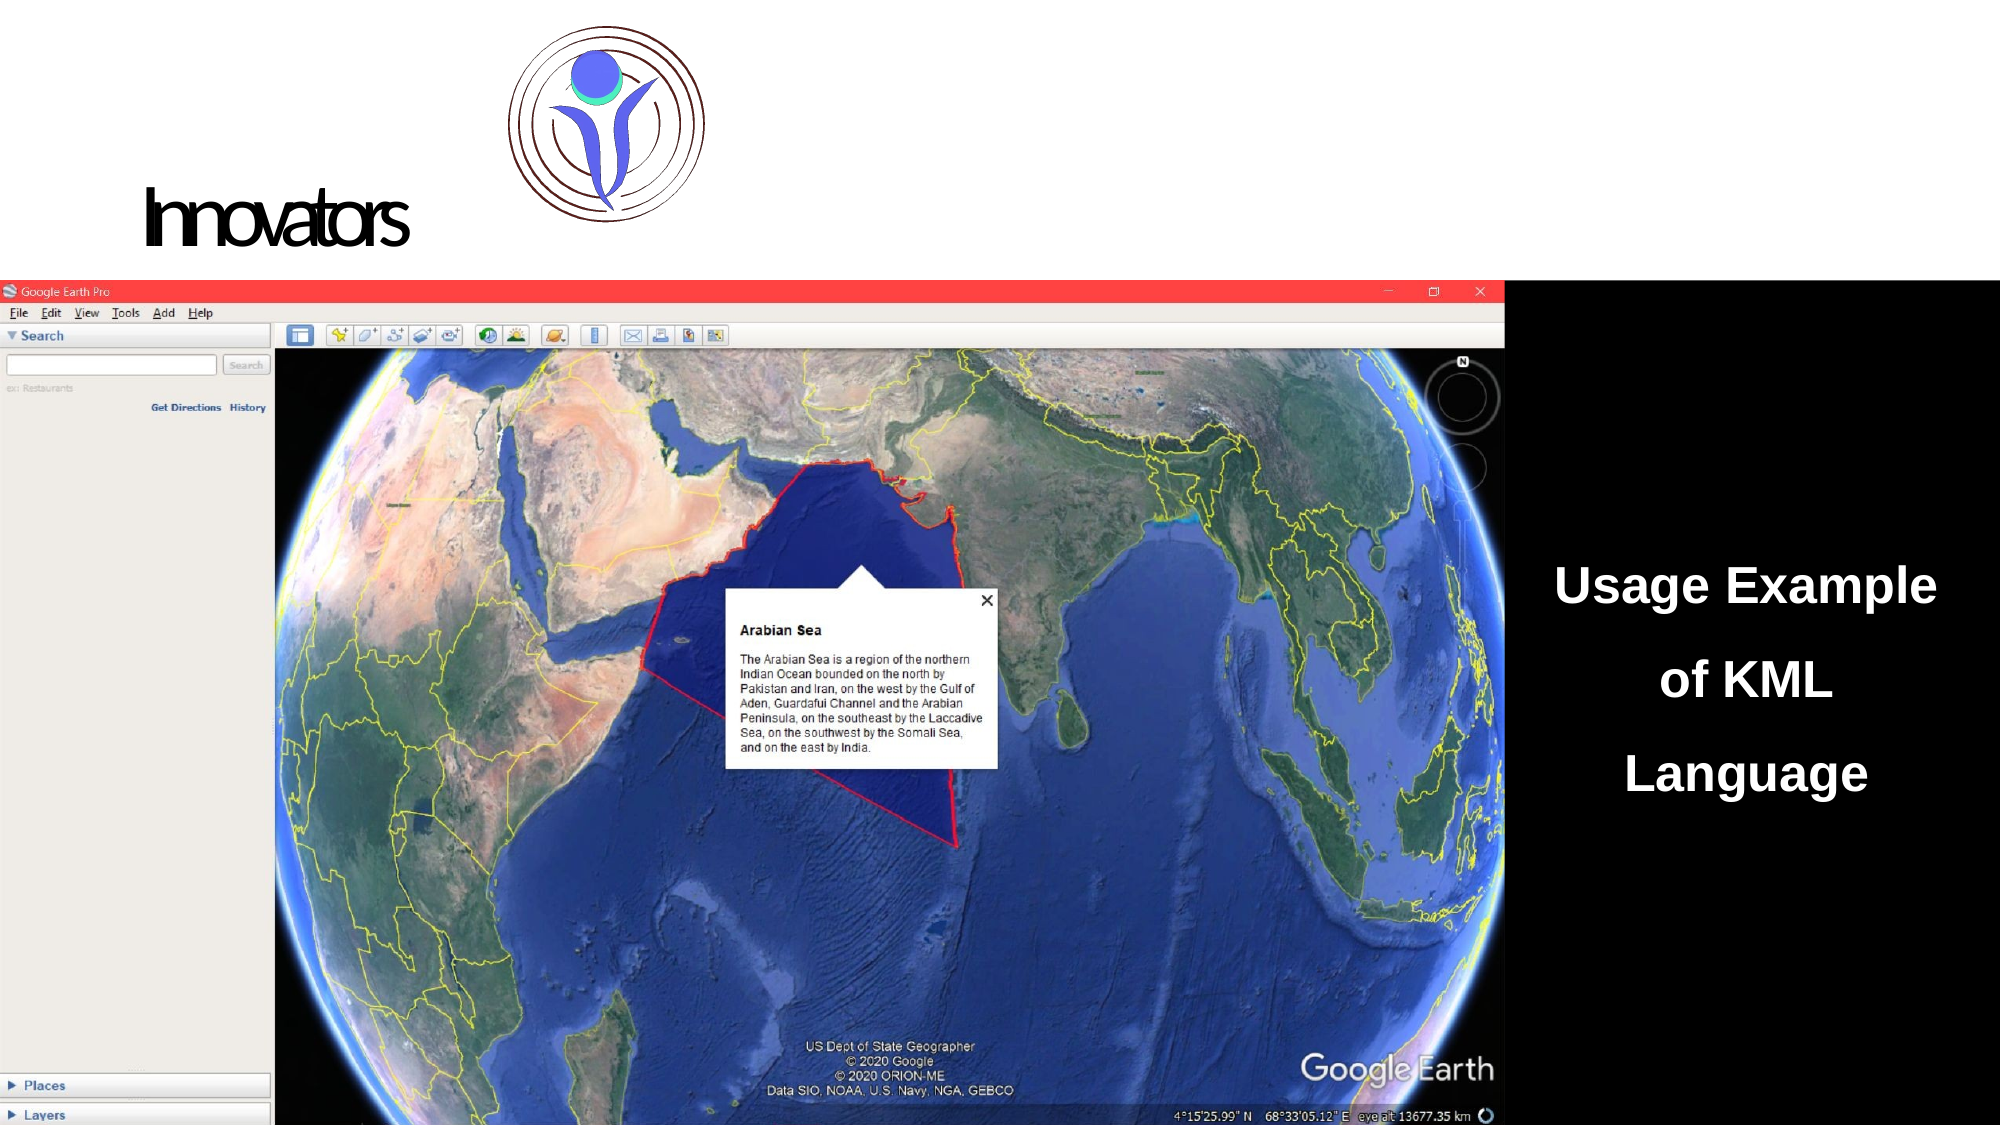

# Innovators
Usage Example  of KML  Language